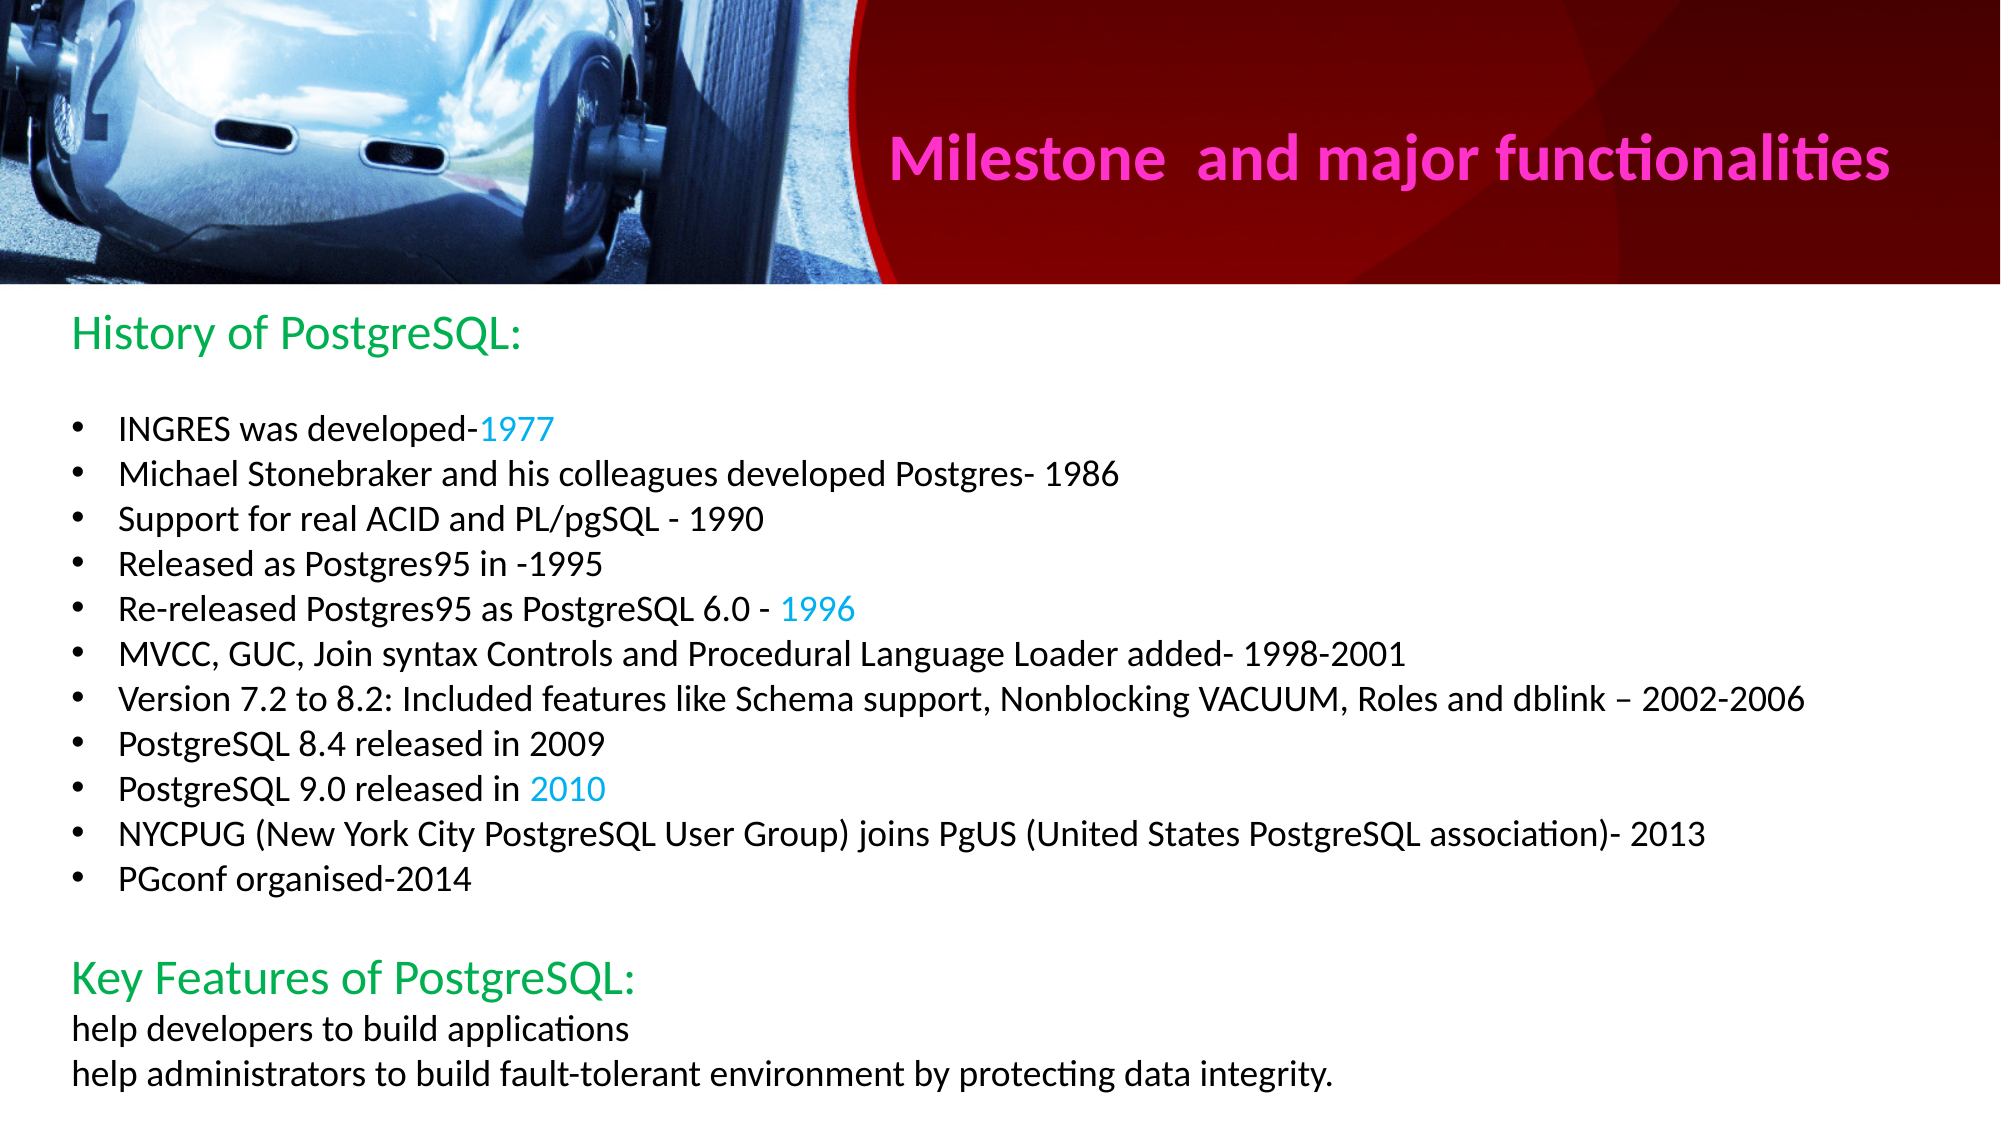

Milestone  and major functionalities
History of PostgreSQL:

INGRES was developed-1977
Michael Stonebraker and his colleagues developed Postgres- 1986
Support for real ACID and PL/pgSQL - 1990
Released as Postgres95 in -1995
Re-released Postgres95 as PostgreSQL 6.0 - 1996
MVCC, GUC, Join syntax Controls and Procedural Language Loader added- 1998-2001
Version 7.2 to 8.2: Included features like Schema support, Nonblocking VACUUM, Roles and dblink – 2002-2006
PostgreSQL 8.4 released in 2009
PostgreSQL 9.0 released in 2010
NYCPUG (New York City PostgreSQL User Group) joins PgUS (United States PostgreSQL association)- 2013
PGconf organised-2014
Key Features of PostgreSQL:
help developers to build applications
help administrators to build fault-tolerant environment by protecting data integrity.